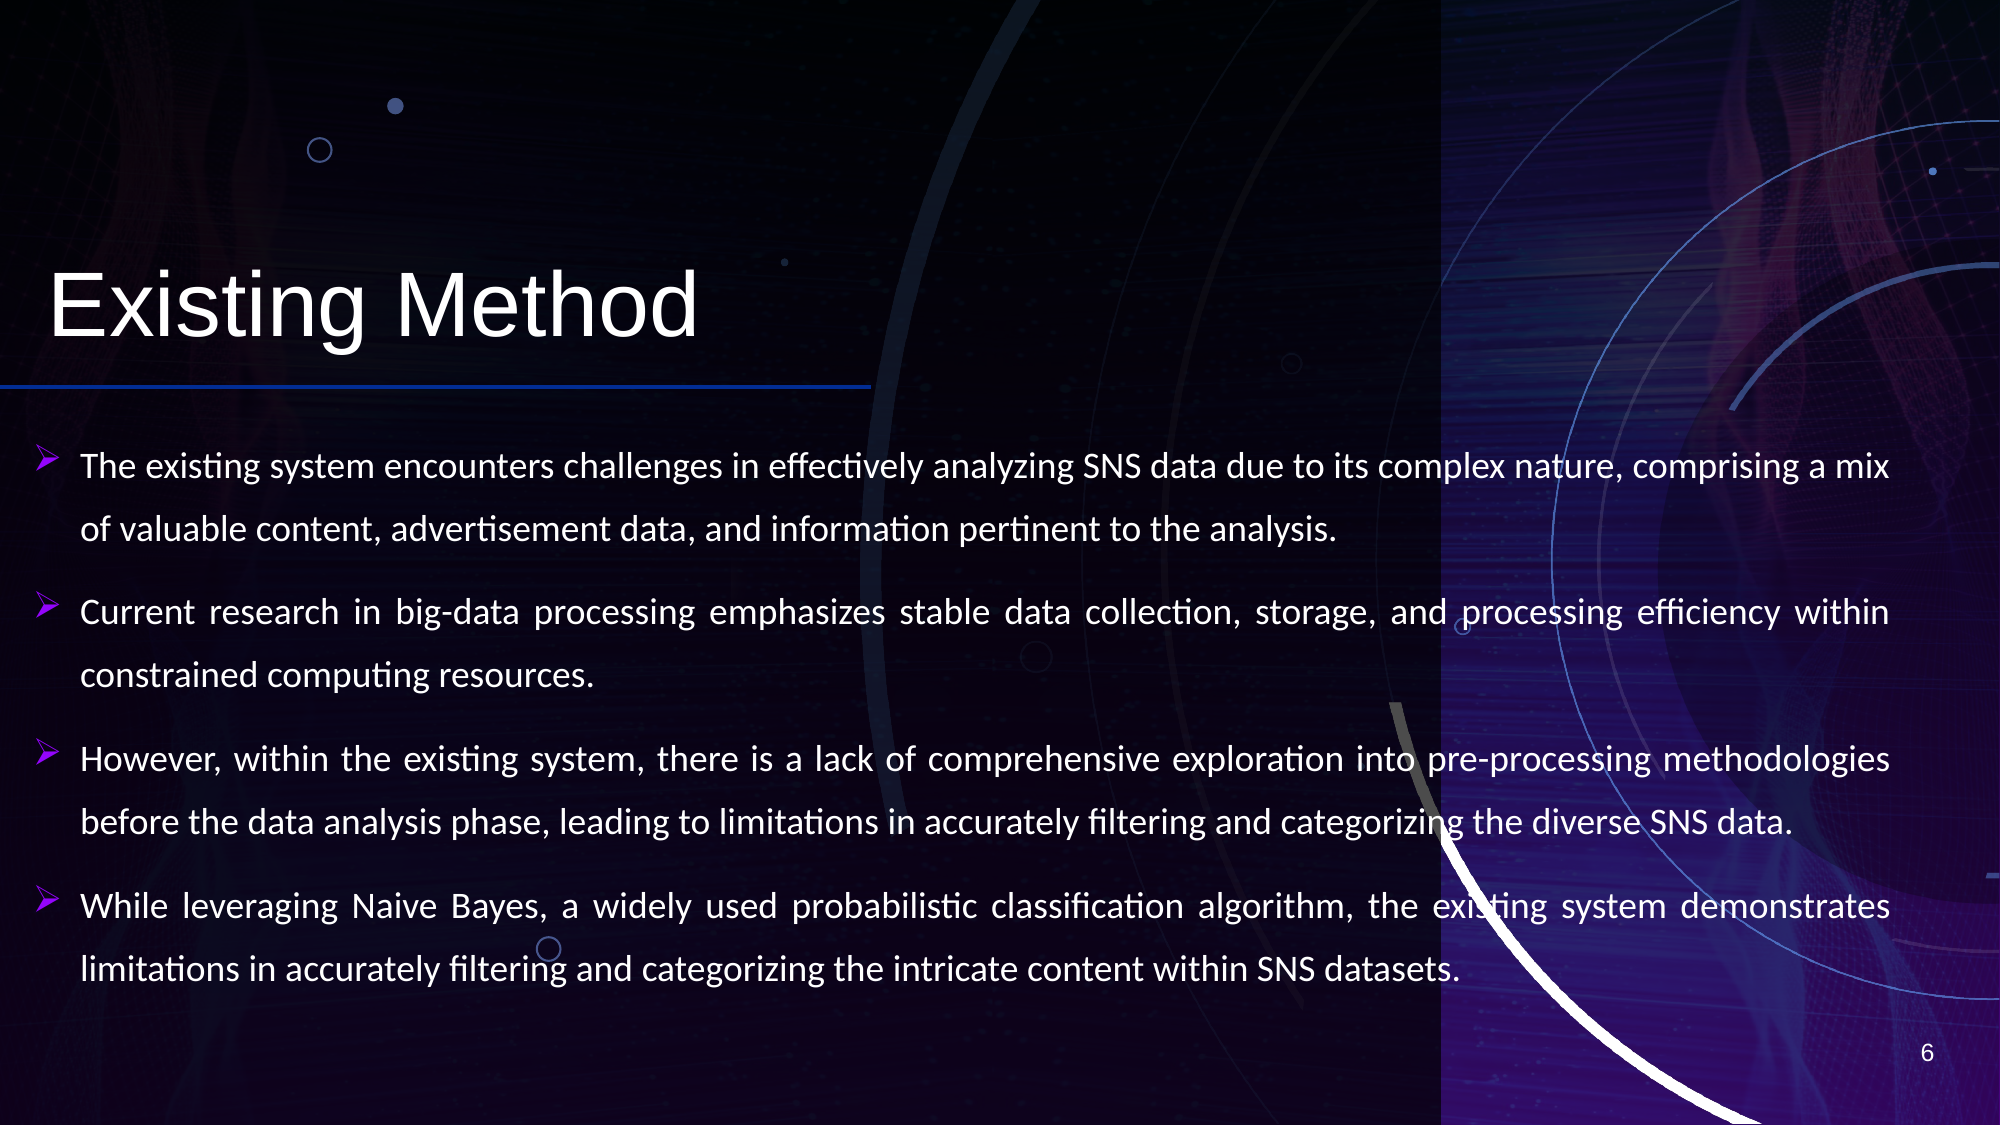

# Existing Method
The existing system encounters challenges in effectively analyzing SNS data due to its complex nature, comprising a mix of valuable content, advertisement data, and information pertinent to the analysis.
Current research in big-data processing emphasizes stable data collection, storage, and processing efficiency within constrained computing resources.
However, within the existing system, there is a lack of comprehensive exploration into pre-processing methodologies before the data analysis phase, leading to limitations in accurately filtering and categorizing the diverse SNS data.
While leveraging Naive Bayes, a widely used probabilistic classification algorithm, the existing system demonstrates limitations in accurately filtering and categorizing the intricate content within SNS datasets.
6